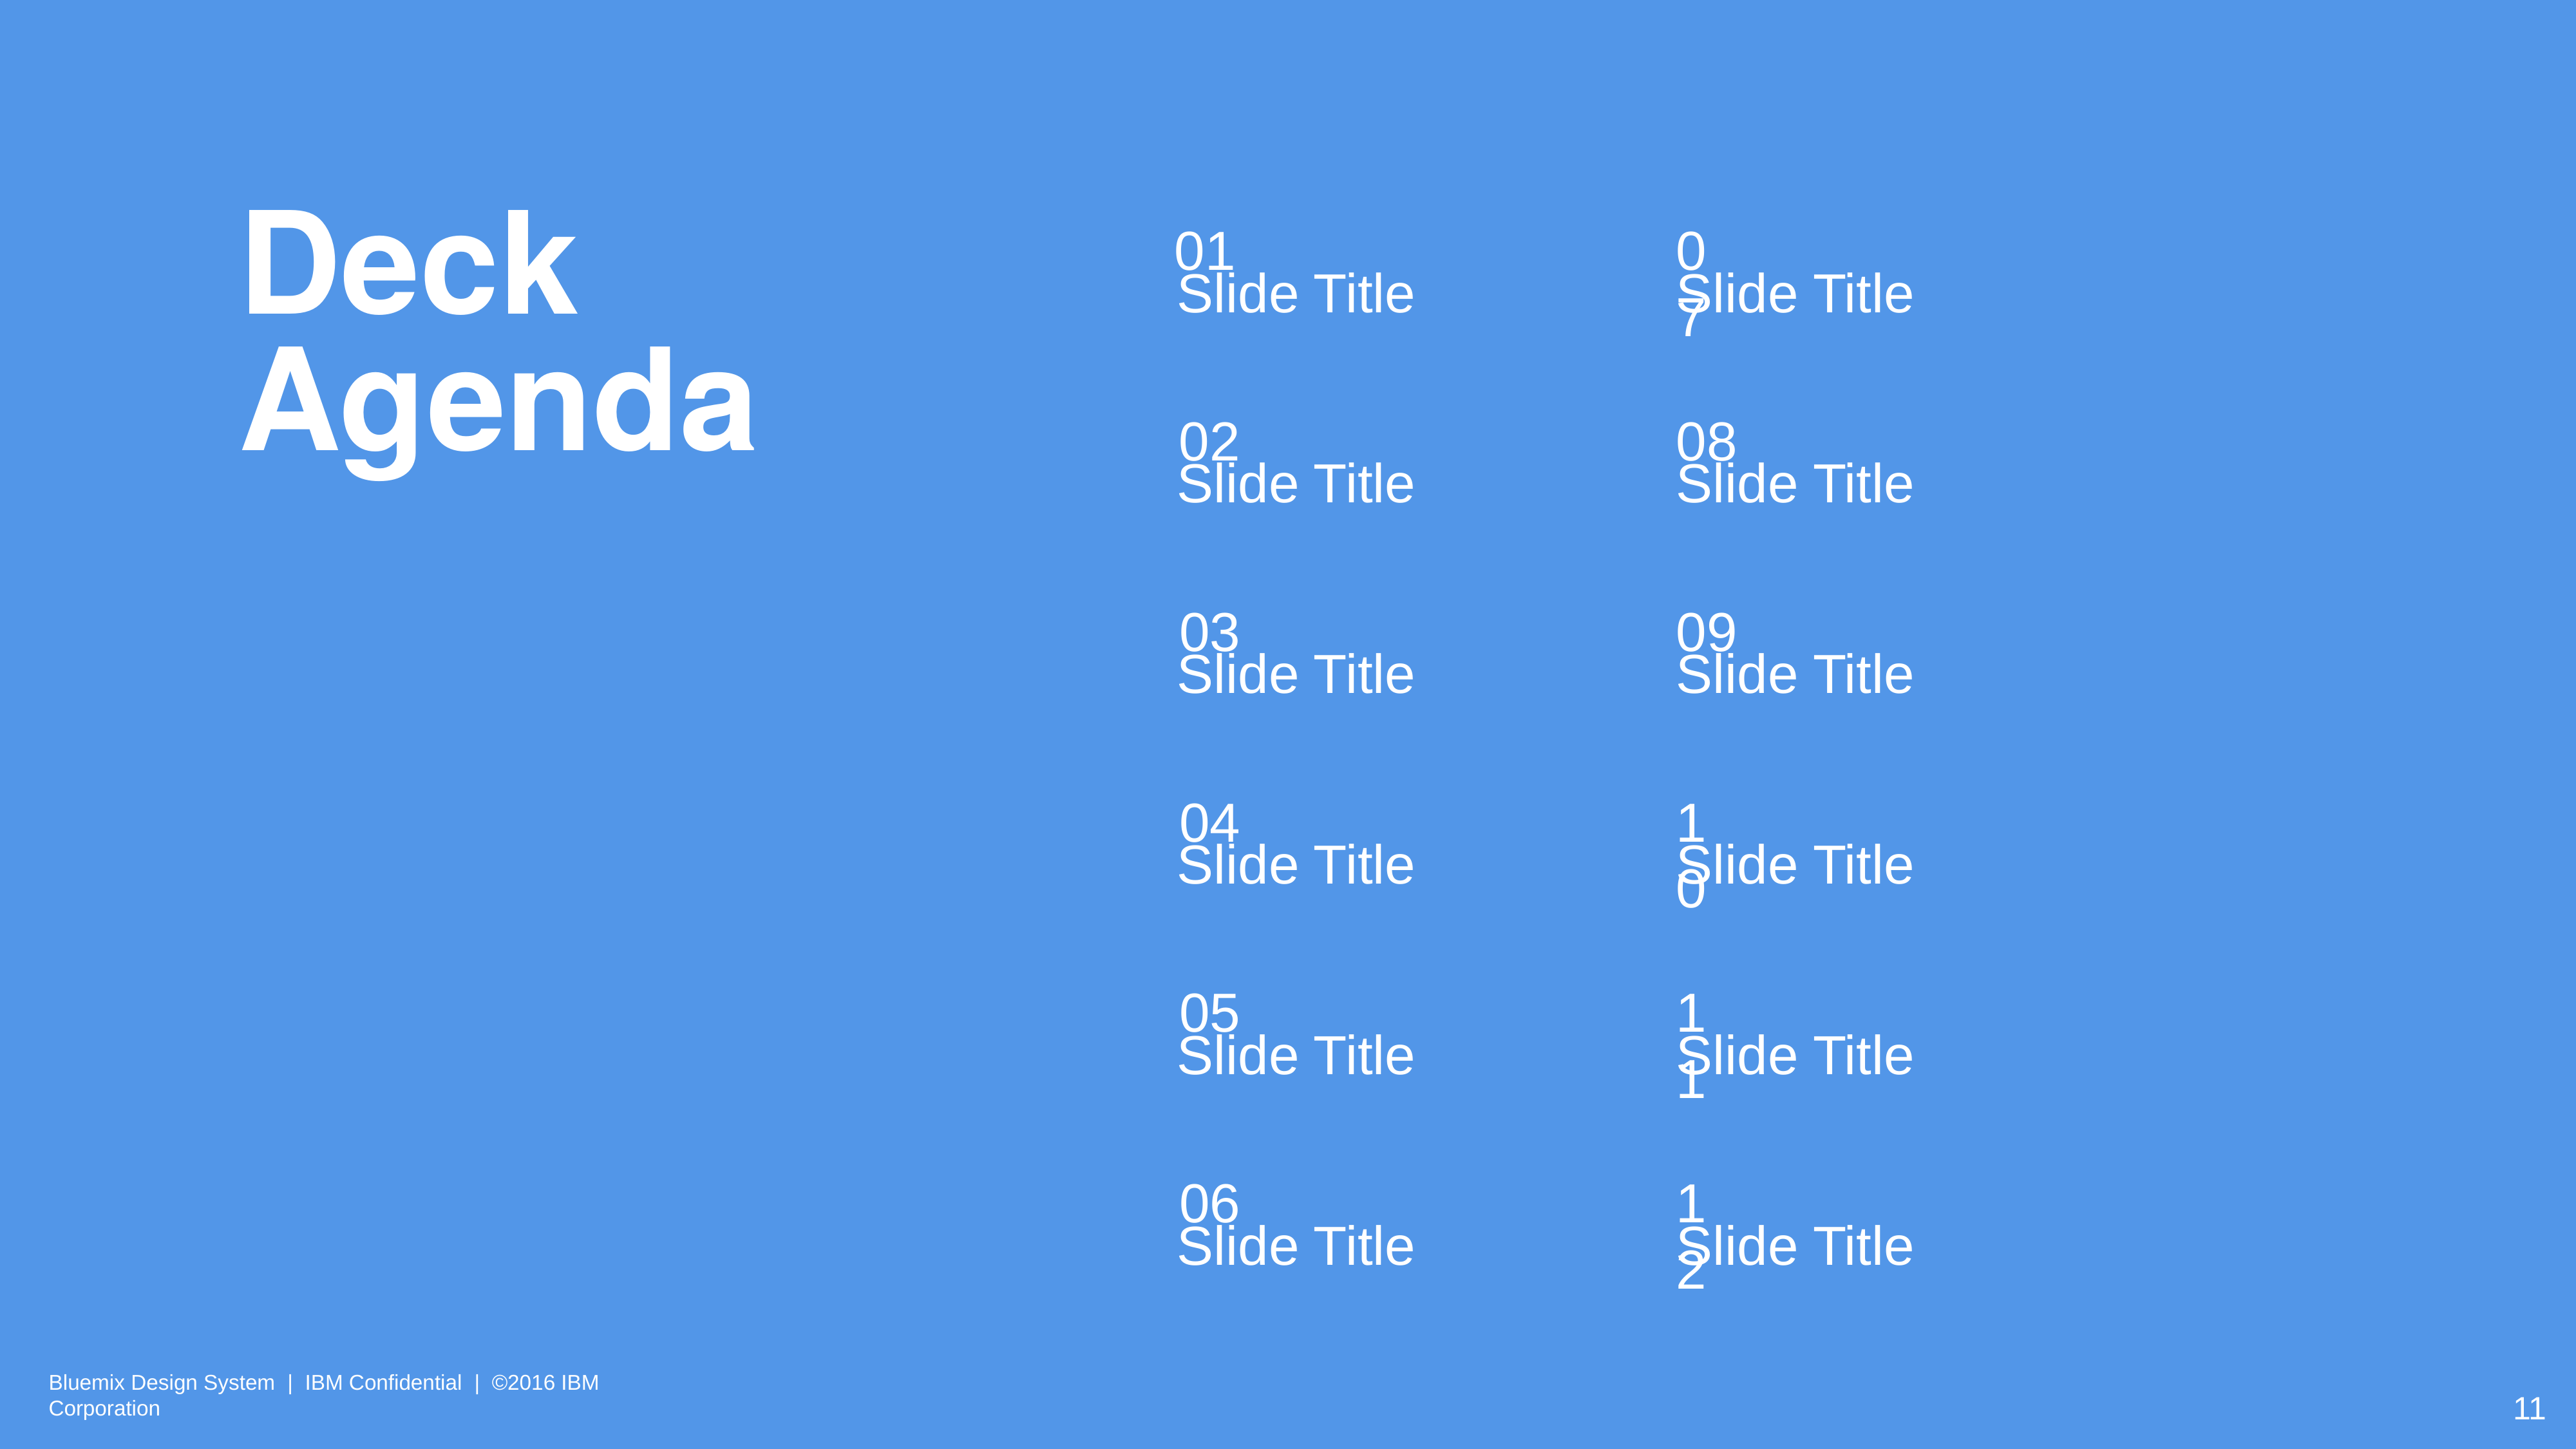

Deck
Agenda
07
Slide Title
08
Slide Title
09
Slide Title
10
Slide Title
11
Slide Title
12
Slide Title
Bluemix Design System  |  IBM Confidential  |  ©2016 IBM Corporation
11